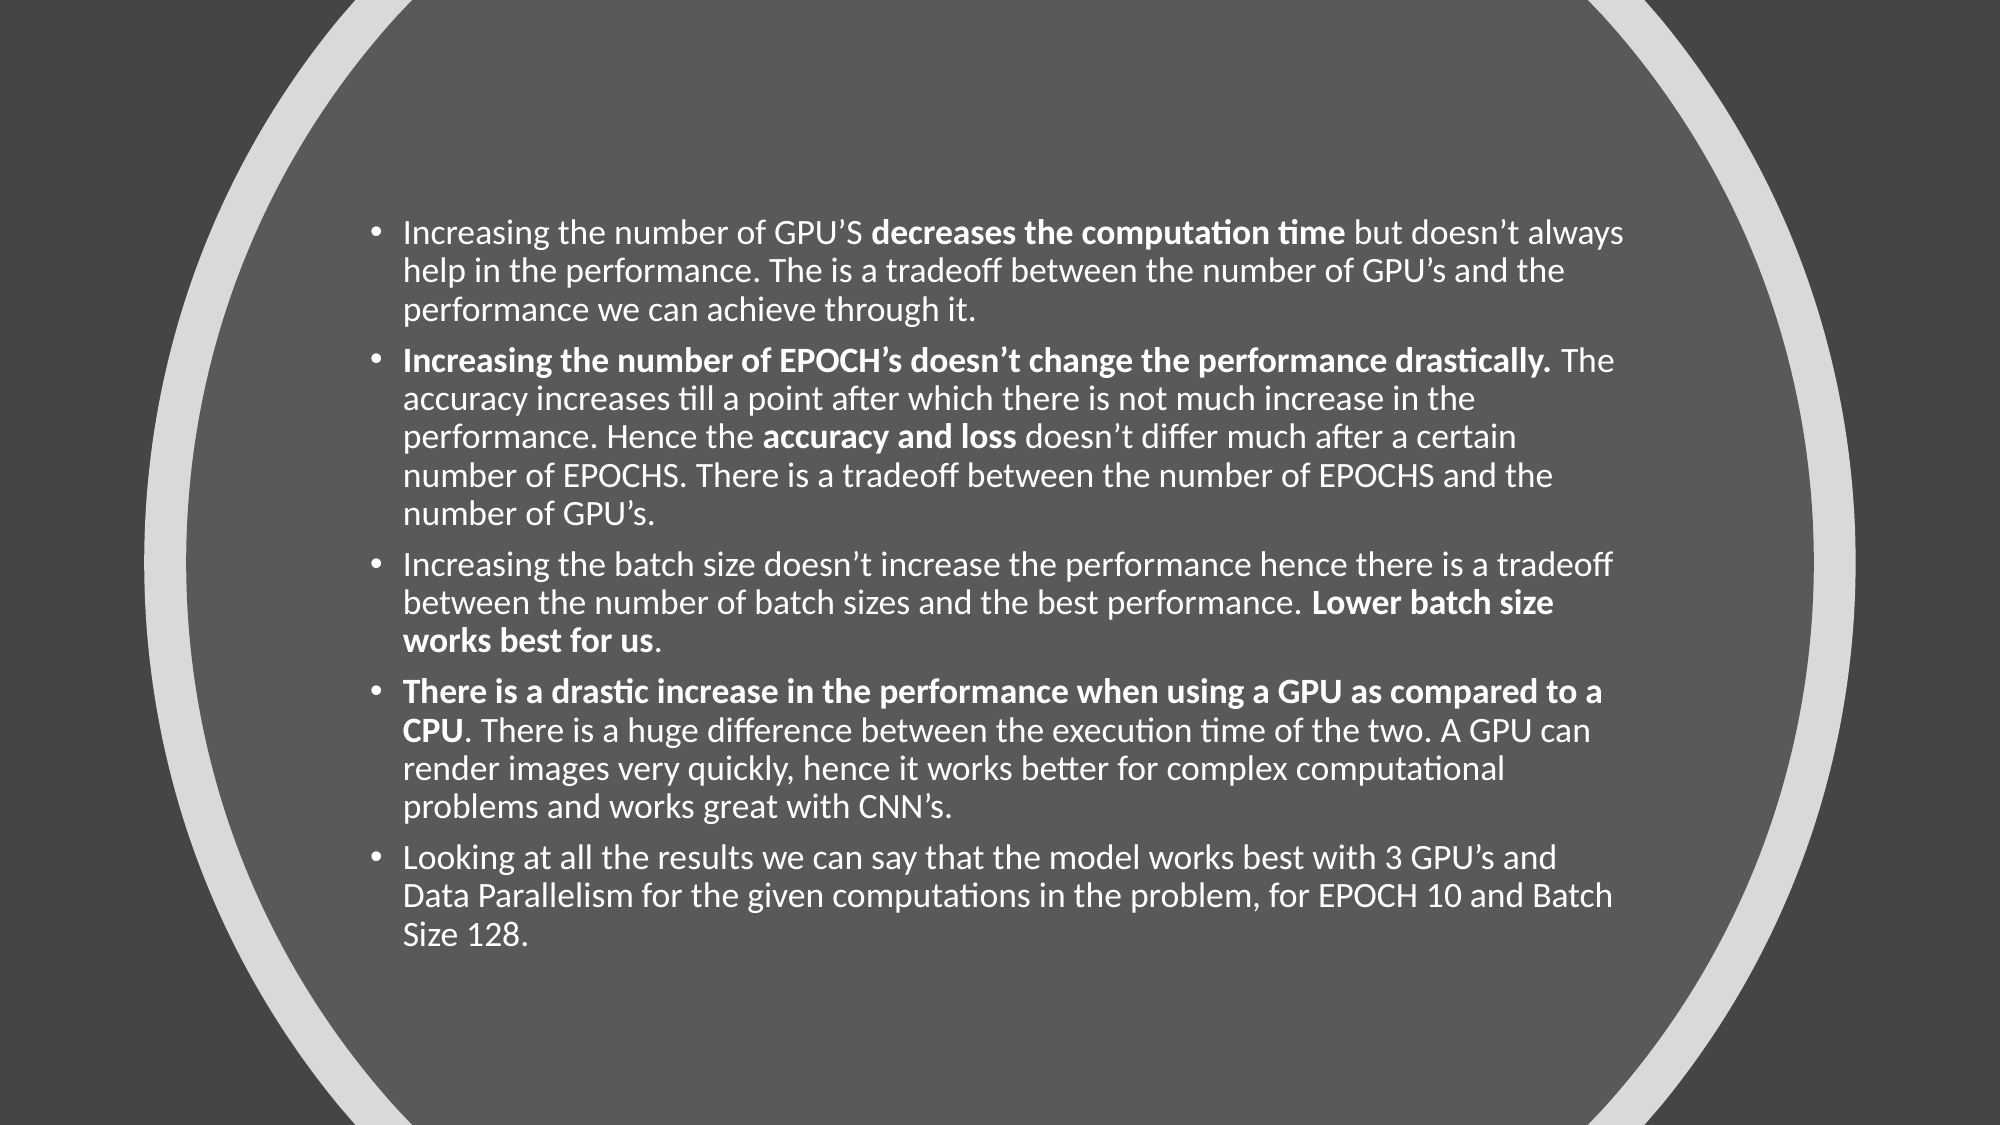

Increasing the number of GPU’S decreases the computation time but doesn’t always help in the performance. The is a tradeoff between the number of GPU’s and the performance we can achieve through it.
Increasing the number of EPOCH’s doesn’t change the performance drastically. The accuracy increases till a point after which there is not much increase in the performance. Hence the accuracy and loss doesn’t differ much after a certain number of EPOCHS. There is a tradeoff between the number of EPOCHS and the number of GPU’s.
Increasing the batch size doesn’t increase the performance hence there is a tradeoff between the number of batch sizes and the best performance. Lower batch size works best for us.
There is a drastic increase in the performance when using a GPU as compared to a CPU. There is a huge difference between the execution time of the two. A GPU can render images very quickly, hence it works better for complex computational problems and works great with CNN’s.
Looking at all the results we can say that the model works best with 3 GPU’s and Data Parallelism for the given computations in the problem, for EPOCH 10 and Batch Size 128.